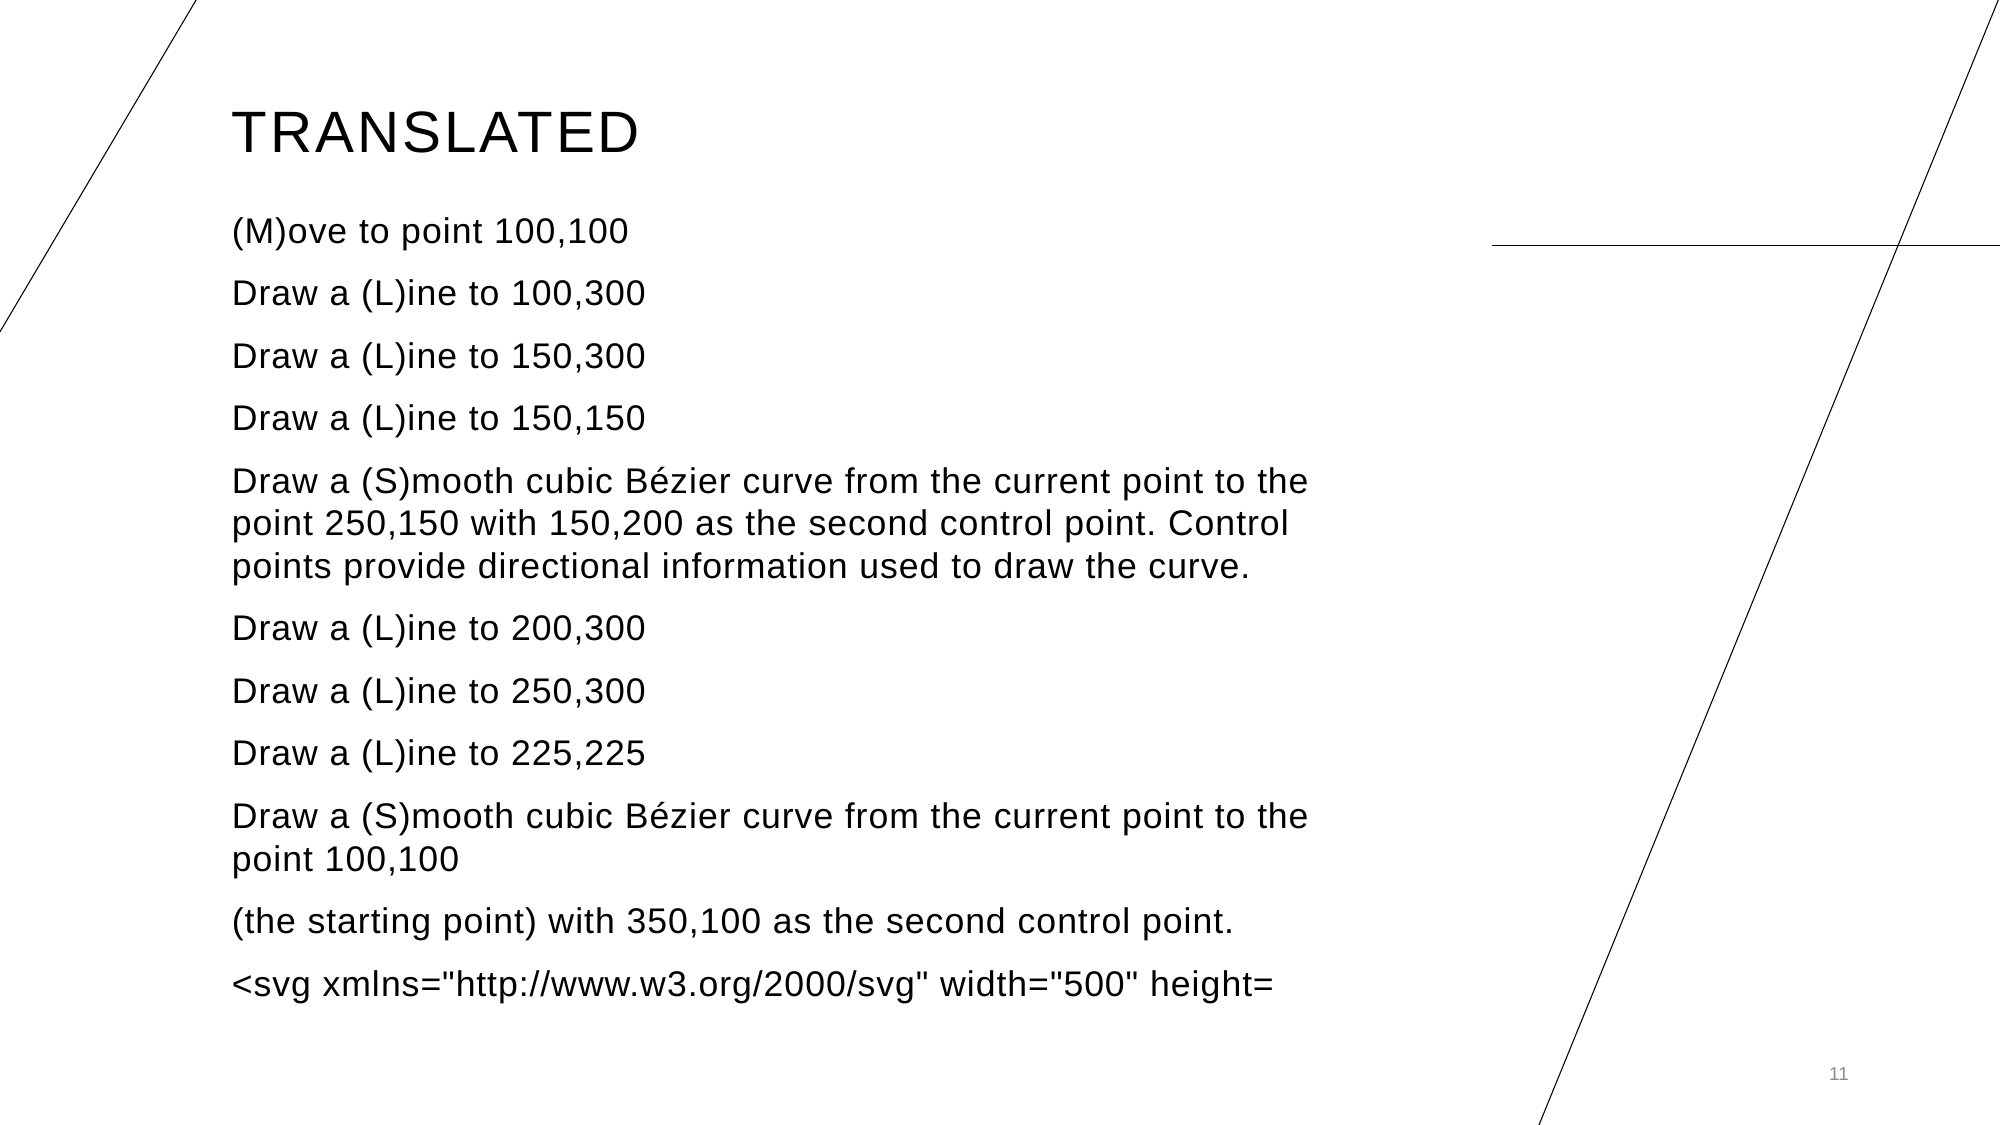

# Translated
(M)ove to point 100,100
Draw a (L)ine to 100,300
Draw a (L)ine to 150,300
Draw a (L)ine to 150,150
Draw a (S)mooth cubic Bézier curve from the current point to the point 250,150 with 150,200 as the second control point. Control points provide directional information used to draw the curve.
Draw a (L)ine to 200,300
Draw a (L)ine to 250,300
Draw a (L)ine to 225,225
Draw a (S)mooth cubic Bézier curve from the current point to the point 100,100
(the starting point) with 350,100 as the second control point.
<svg xmlns="http://www.w3.org/2000/svg" width="500" height=
11